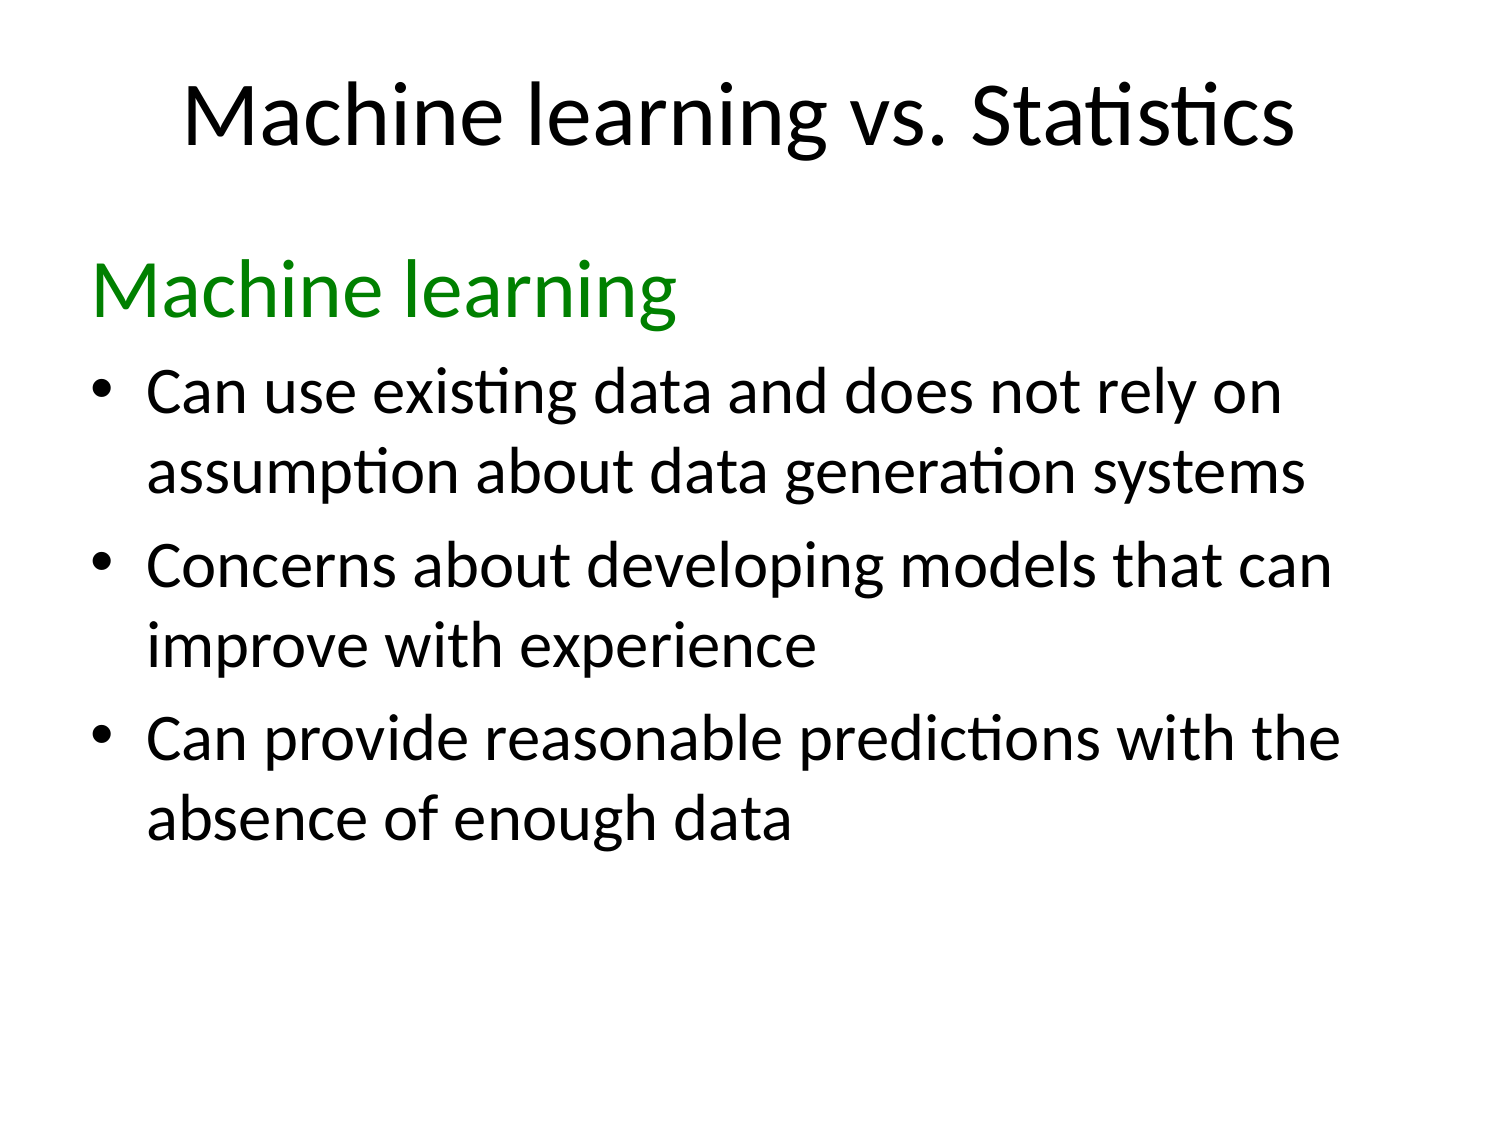

# Machine learning vs. Statistics
Machine learning
Can use existing data and does not rely on assumption about data generation systems
Concerns about developing models that can improve with experience
Can provide reasonable predictions with the absence of enough data